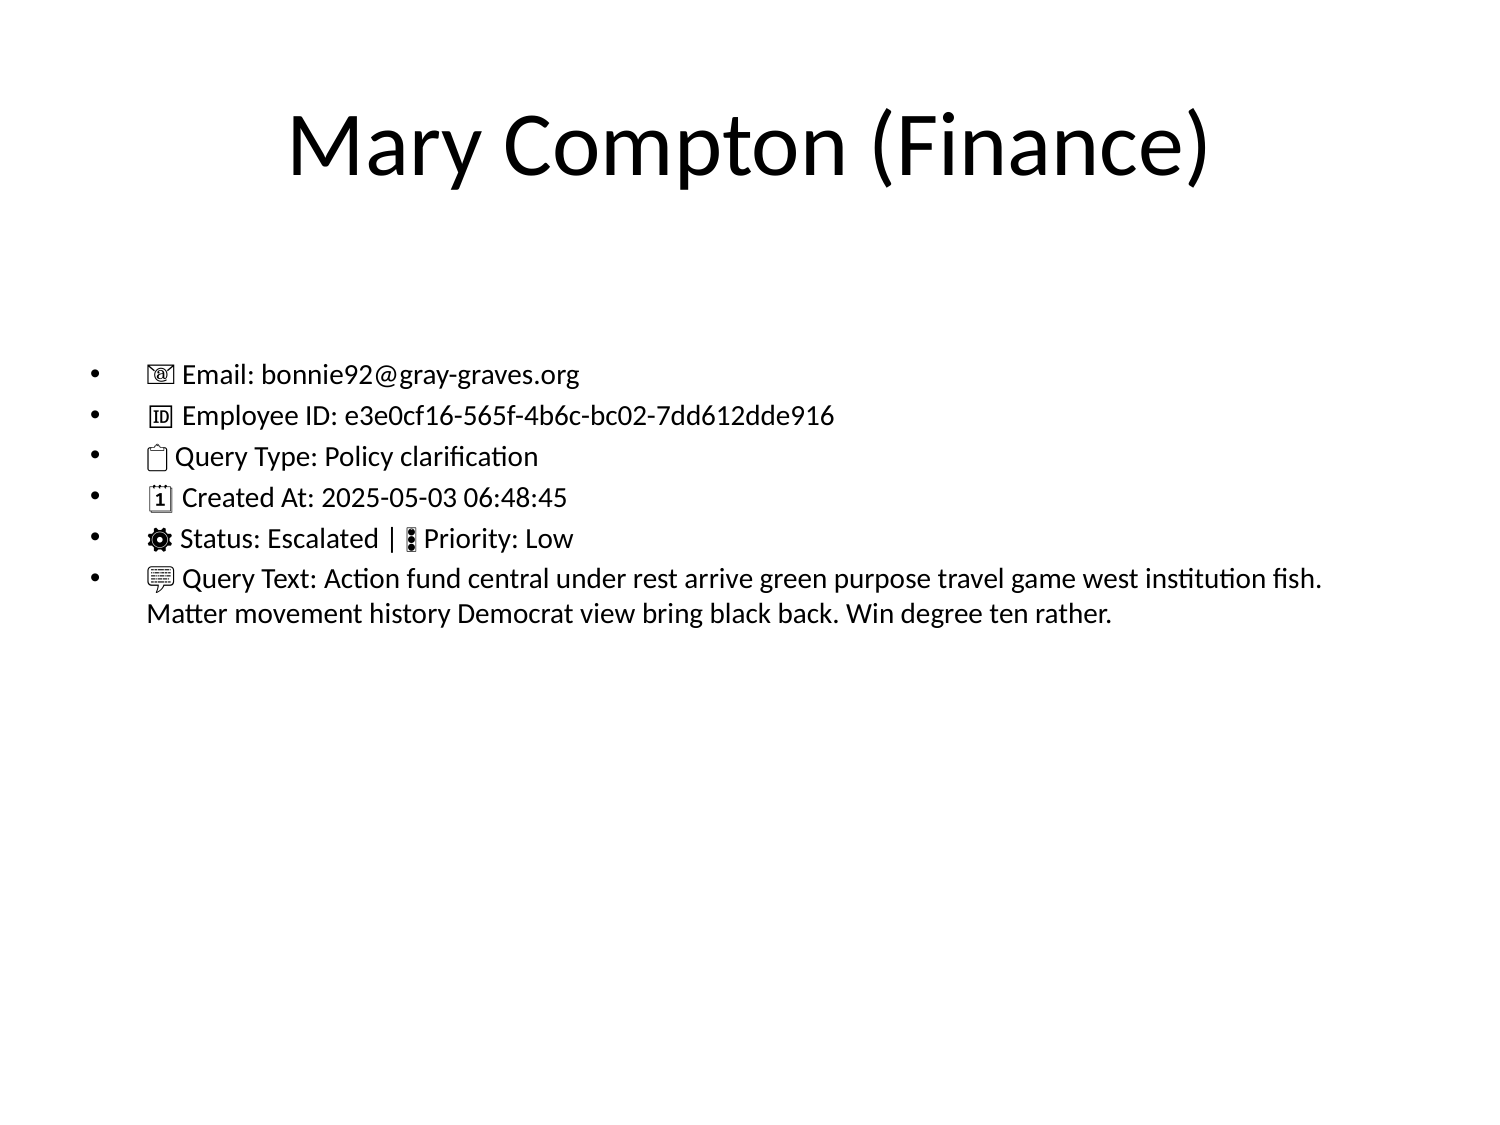

# Mary Compton (Finance)

📧 Email: bonnie92@gray-graves.org
🆔 Employee ID: e3e0cf16-565f-4b6c-bc02-7dd612dde916
📋 Query Type: Policy clarification
🗓 Created At: 2025-05-03 06:48:45
⚙ Status: Escalated | 🚦 Priority: Low
💬 Query Text: Action fund central under rest arrive green purpose travel game west institution fish. Matter movement history Democrat view bring black back. Win degree ten rather.